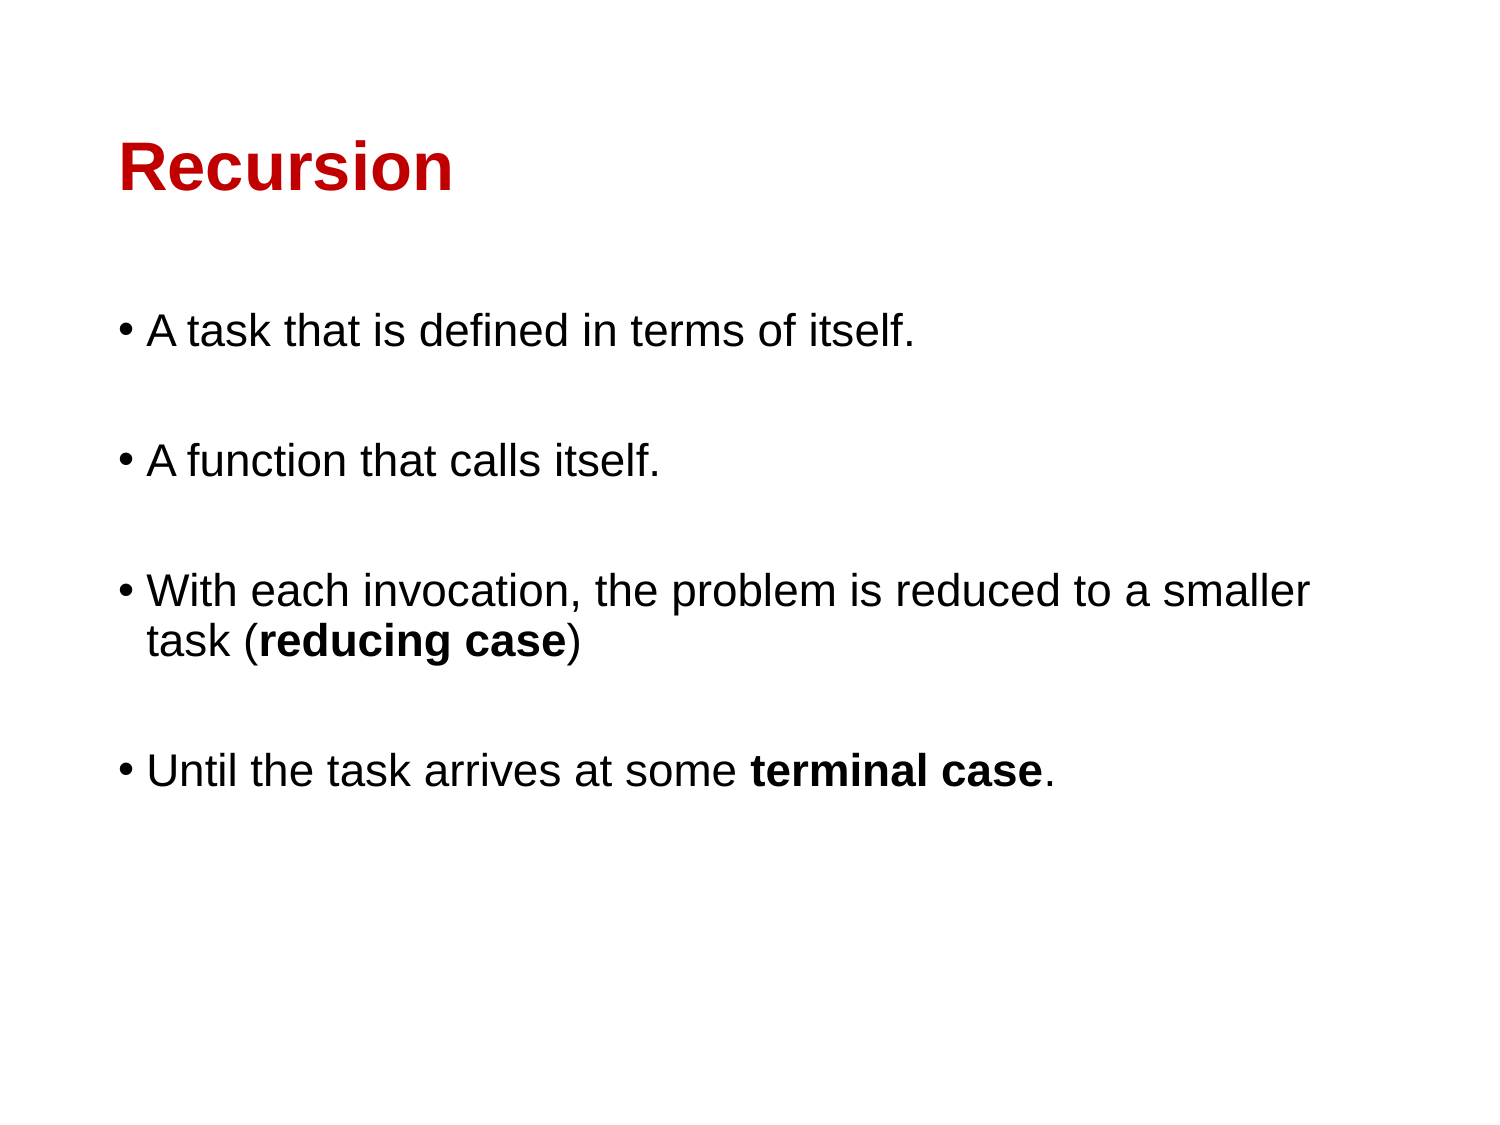

# Recursion
A task that is defined in terms of itself.

A function that calls itself.

With each invocation, the problem is reduced to a smaller task (reducing case)

Until the task arrives at some terminal case.